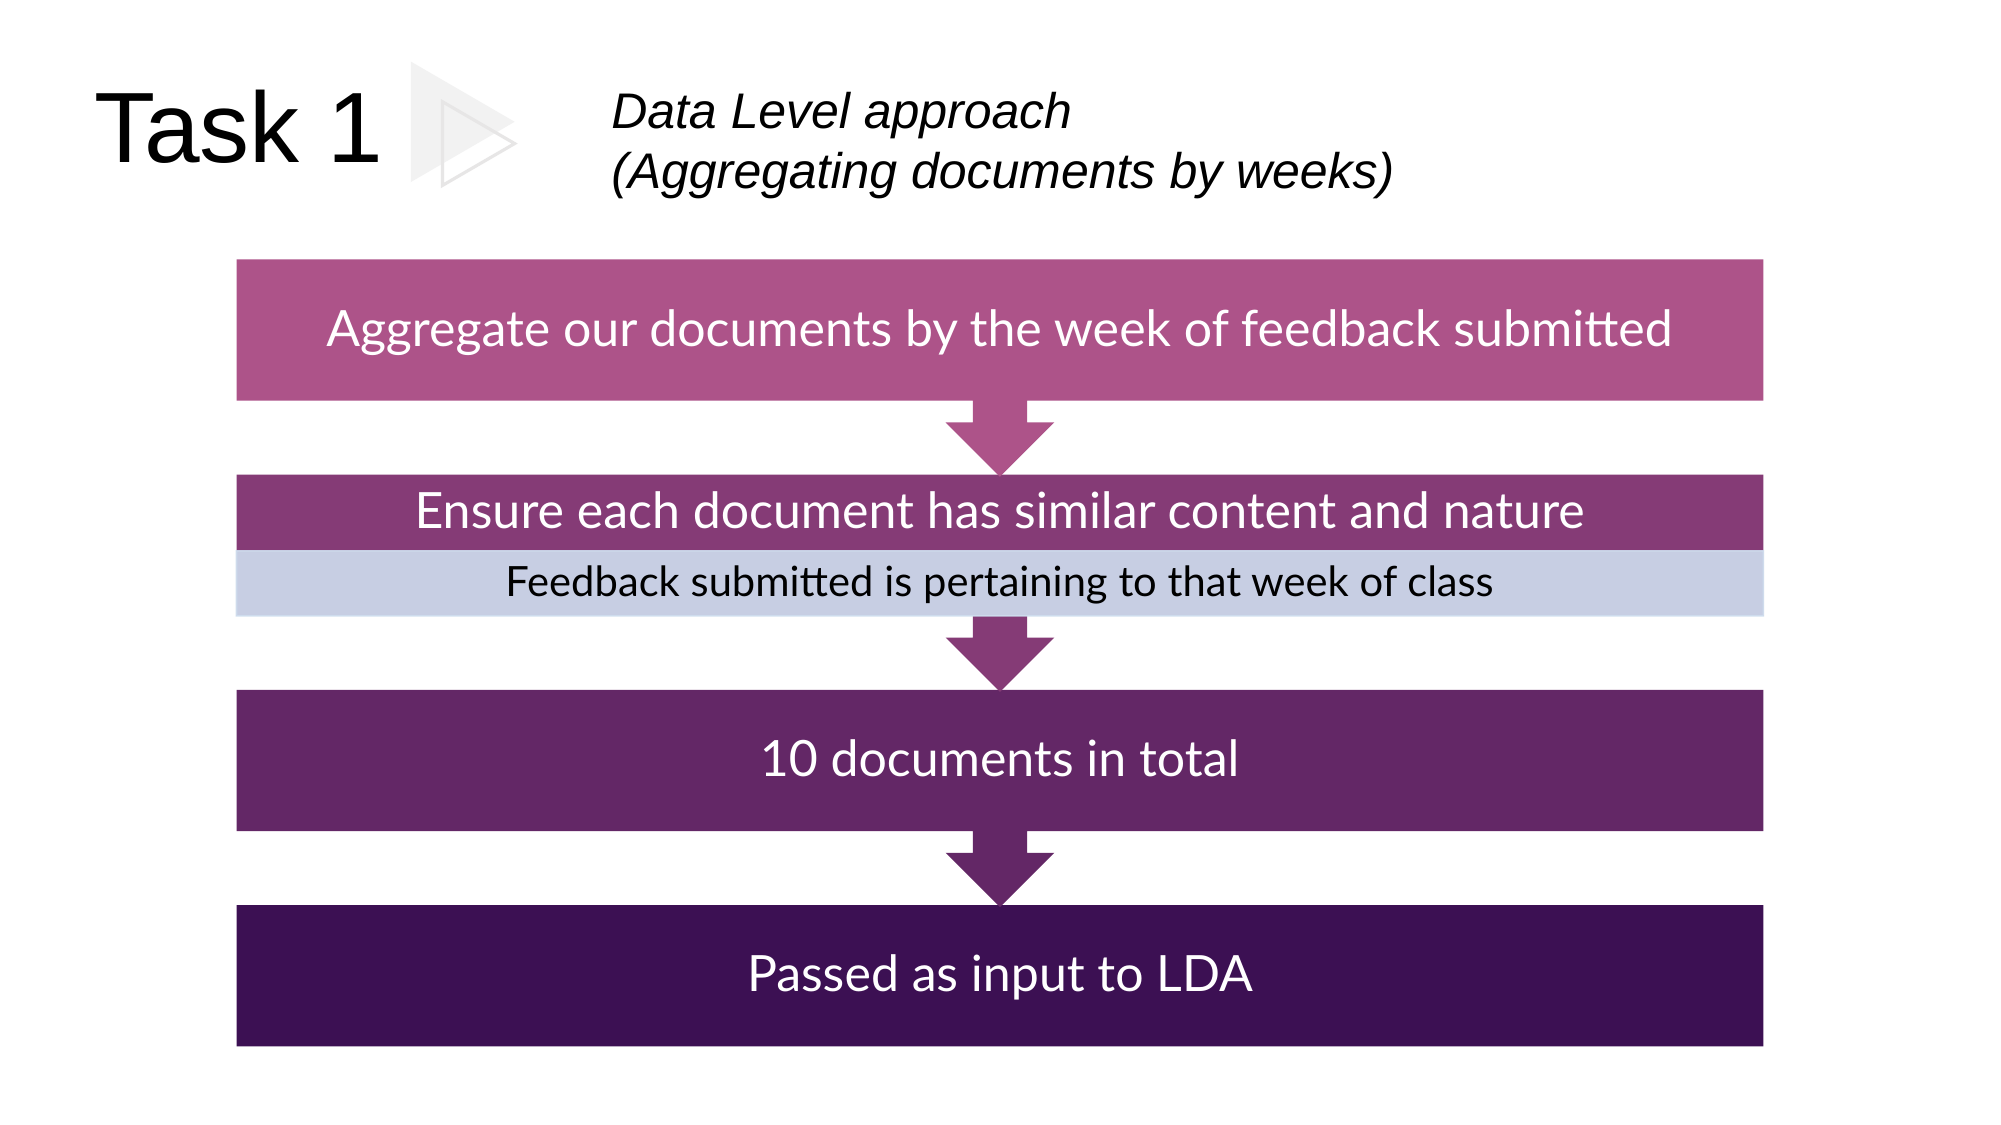

Data Level approach
(Aggregating documents by weeks)
Task 1

Aggregate our documents by the week of feedback submitted

Ensure each document has similar content and nature

Feedback submitted is pertaining to that week of class
10 documents in total

Passed as input to LDA